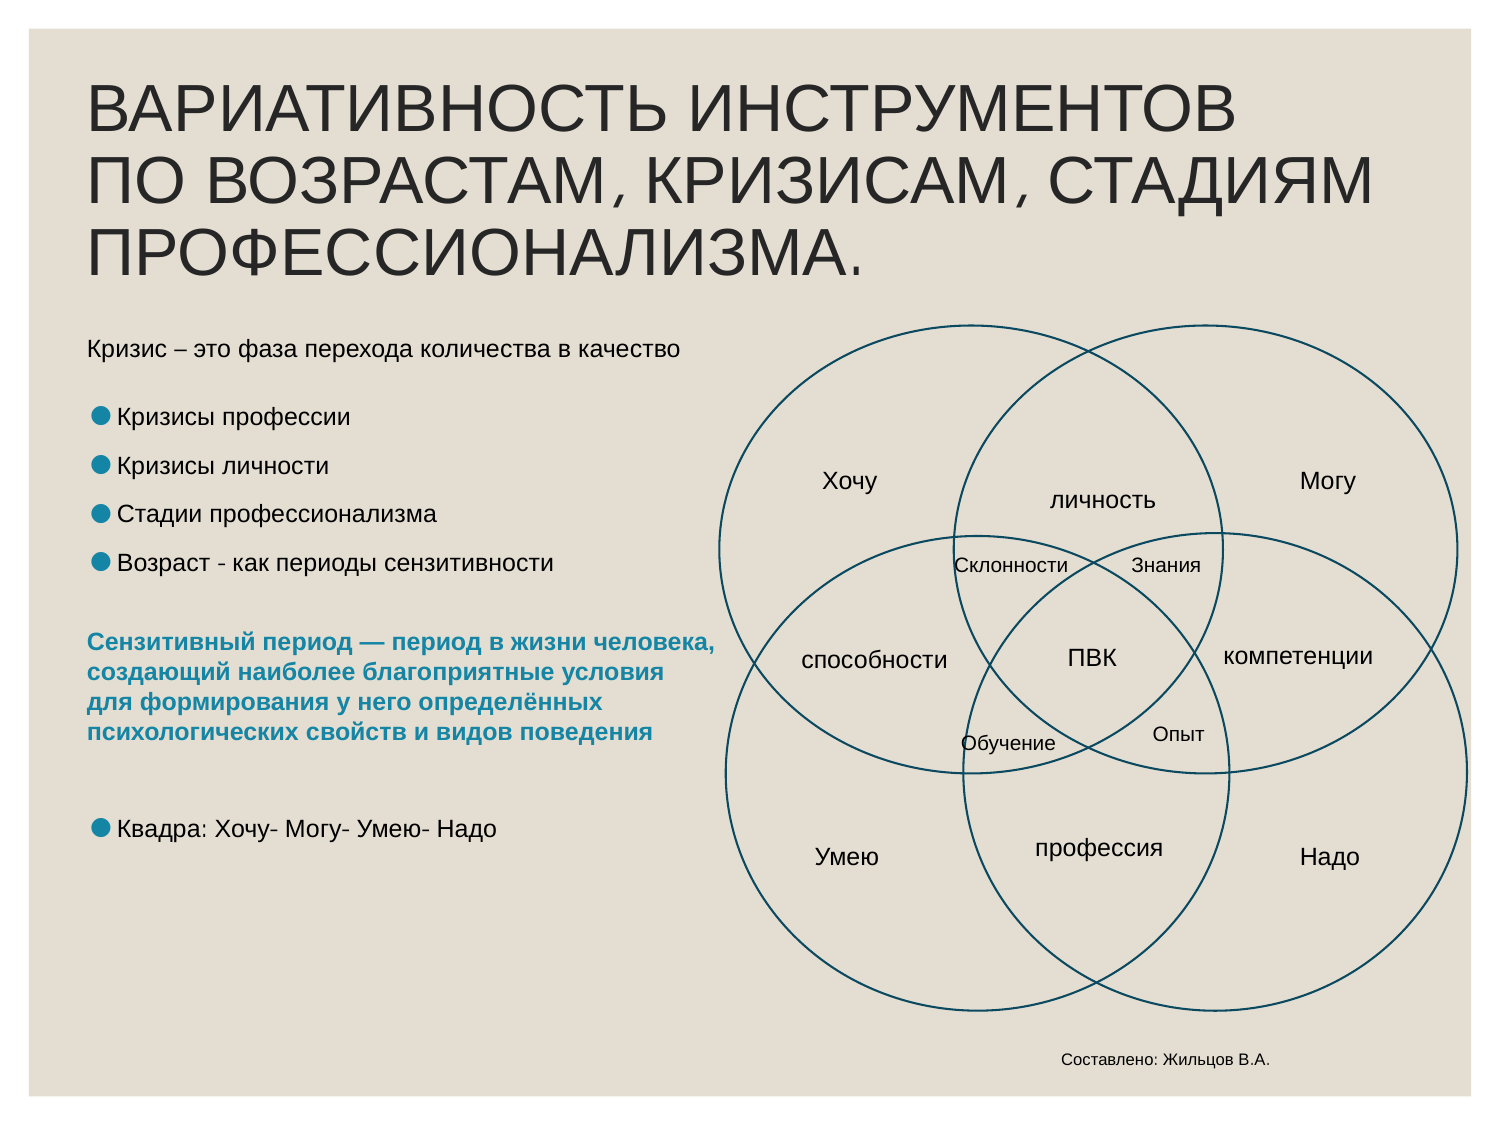

# ВАРИАТИВНОСТЬ ИНСТРУМЕНТОВ ПО ВОЗРАСТАМ, КРИЗИСАМ, СТАДИЯМ ПРОФЕССИОНАЛИЗМА.
Кризис – это фаза перехода количества в качество

Кризисы профессии
Кризисы личности
Стадии профессионализма
Возраст - как периоды сензитивности

Сензитивный период — период в жизни человека,
создающий наиболее благоприятные условия
для формирования у него определённых
психологических свойств и видов поведения

Квадра: Хочу- Могу- Умею- Надо

Могу
Хочу
личность

Склонности
Знания
компетенции
ПВК
способности
Опыт
Обучение
профессия
Умею
Надо
Составлено: Жильцов В.А.